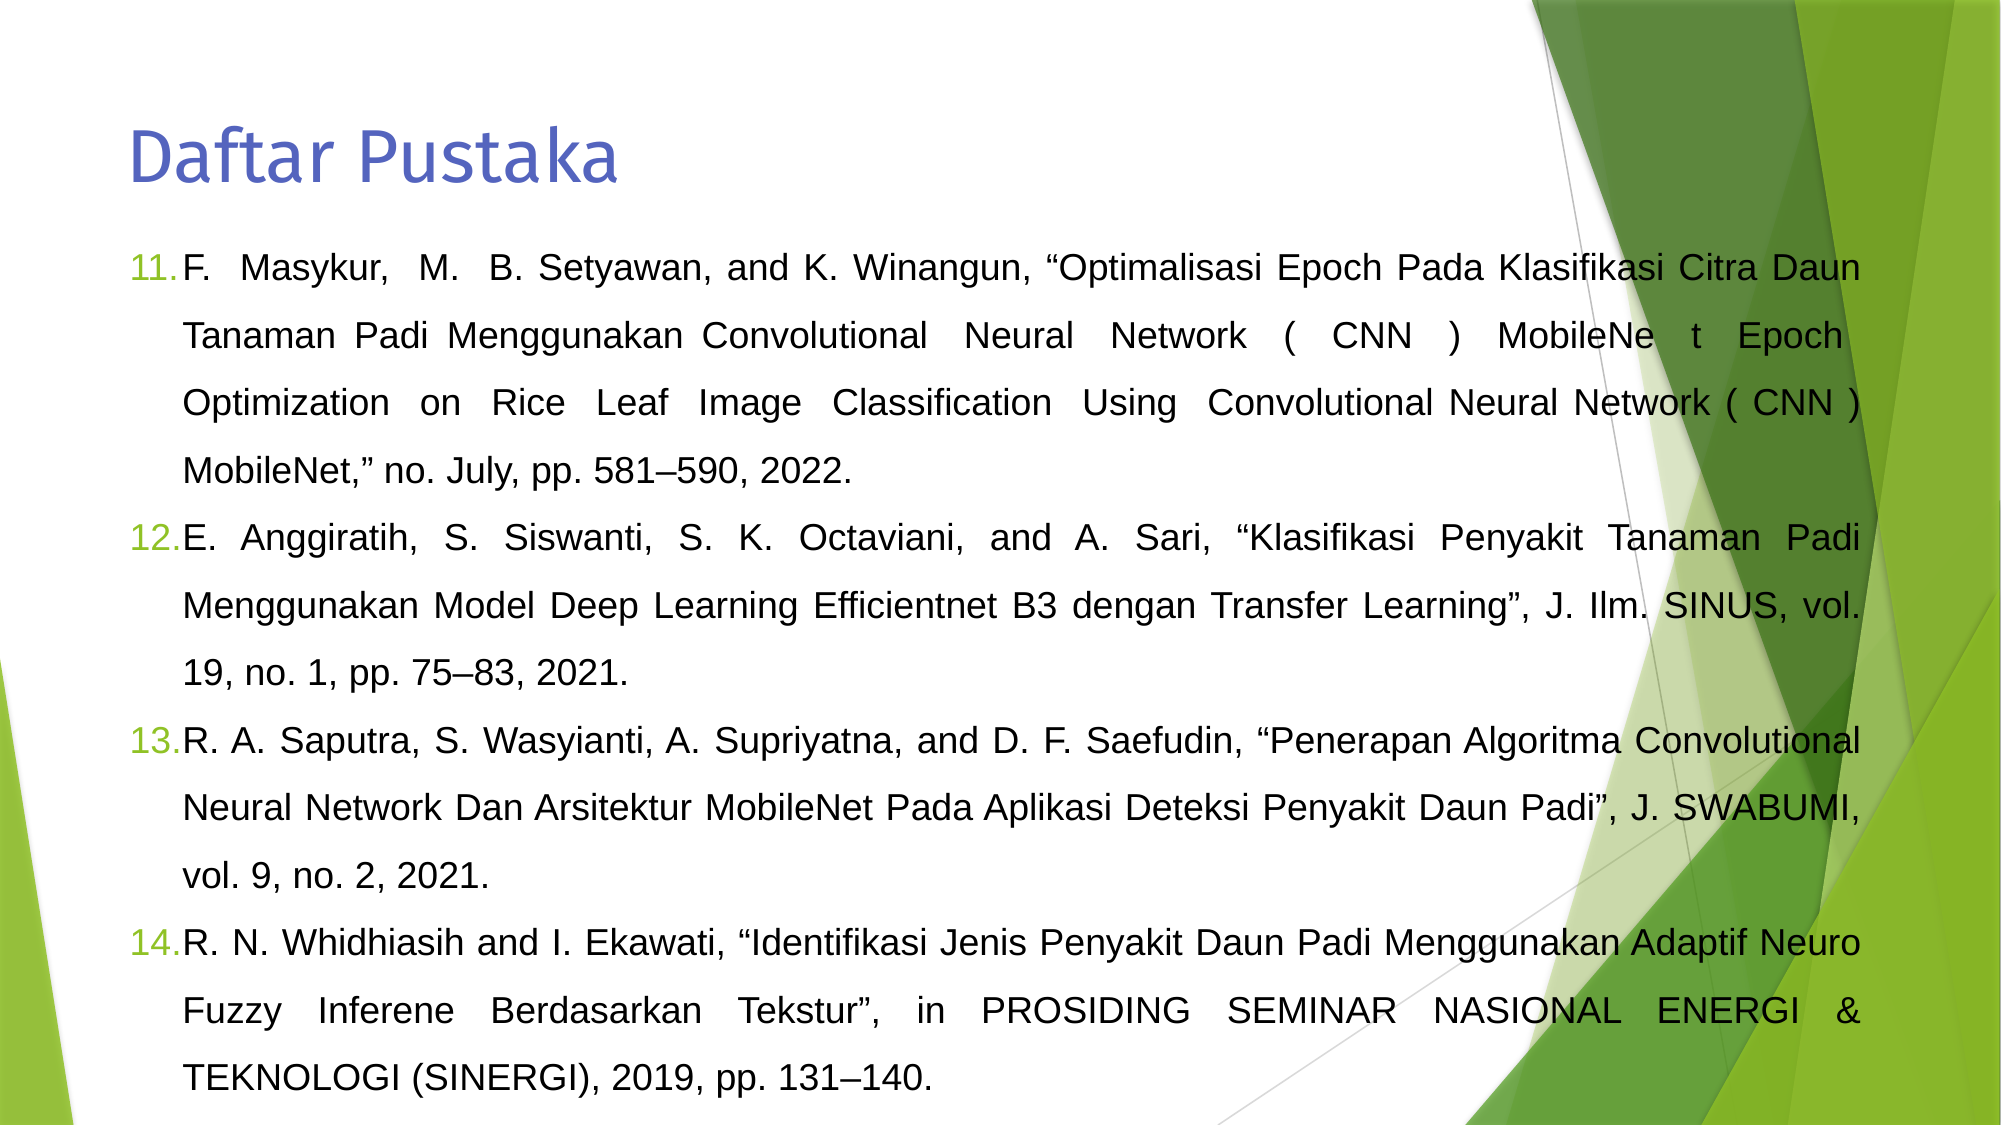

# Daftar Pustaka
F.  Masykur,  M.  B. Setyawan, and K. Winangun, “Optimalisasi Epoch Pada Klasifikasi Citra Daun Tanaman Padi Menggunakan Convolutional  Neural  Network  (  CNN  )  MobileNe  t  Epoch  Optimization  on  Rice  Leaf  Image  Classification  Using  Convolutional Neural Network ( CNN ) MobileNet,” no. July, pp. 581–590, 2022.
E. Anggiratih, S. Siswanti, S. K. Octaviani, and A. Sari, “Klasifikasi Penyakit Tanaman Padi Menggunakan Model Deep Learning Efficientnet B3 dengan Transfer Learning”, J. Ilm. SINUS, vol. 19, no. 1, pp. 75–83, 2021.
R. A. Saputra, S. Wasyianti, A. Supriyatna, and D. F. Saefudin, “Penerapan Algoritma Convolutional Neural Network Dan Arsitektur MobileNet Pada Aplikasi Deteksi Penyakit Daun Padi”, J. SWABUMI, vol. 9, no. 2, 2021.
R. N. Whidhiasih and I. Ekawati, “Identifikasi Jenis Penyakit Daun Padi Menggunakan Adaptif Neuro Fuzzy Inferene Berdasarkan Tekstur”, in PROSIDING SEMINAR NASIONAL ENERGI & TEKNOLOGI (SINERGI), 2019, pp. 131–140.
S. Agustiani, Y. T. Arifin, A. Junaidi, S. K. Wildah, and A. Mustopa, “Klasifikasi Penyakit Daun Padi menggunakan Random Forest dan Color Histogram”, J. Komputasi, vol. 10, no. 1, pp. 65–74, 2022.
Herwina, Darmatasia, A. K. Ash Shiddiq, T. Dzirkullah, Syahputra, "Deteksi Penyakit pada Tanaman Padi Menggunakan MobileNet Transfer Learning Berbasis Android", Journal of Artificial Intelligence & Data Science, Volume 2, No. 2, 2022.
P. Sitompul, H. Okprana, A. Prasetio, "Penyakit Tanaman Padi Melalui Citra Daun Menggunakan DenseNet 201", Journal of Machine Learning and Artificial Intelligence, vol. 1, no. 2, 2022
M. A. Rizaty. (2022, Oct. 14). Indeks Ketahanan Pangan Indonesia Meningkat pada 2022 [Online]. Available: https://dataindonesia.id/ragam/detail/indeks-ketahanan-pangan-nasional-meningkat-pada-2022.
[Badan Pusat Statistik, "Luas Panen, Produksi, dan Produktivitas Padi Menurut Provinsi 2020-2022", https://www.bps.go.id/indicator/53/1498/1/luas-panen-produksi-dan-produktivitas-padi-menurut-provinsi.html.
Badan Pusat Statistik, "Impor Beras Menurut Negara Asal Utama, 2000-2021", https://www.bps.go.id/statictable/2014/09/08/1043/impor-beras-menurut-negara-asal-utama-2000-2021.html.